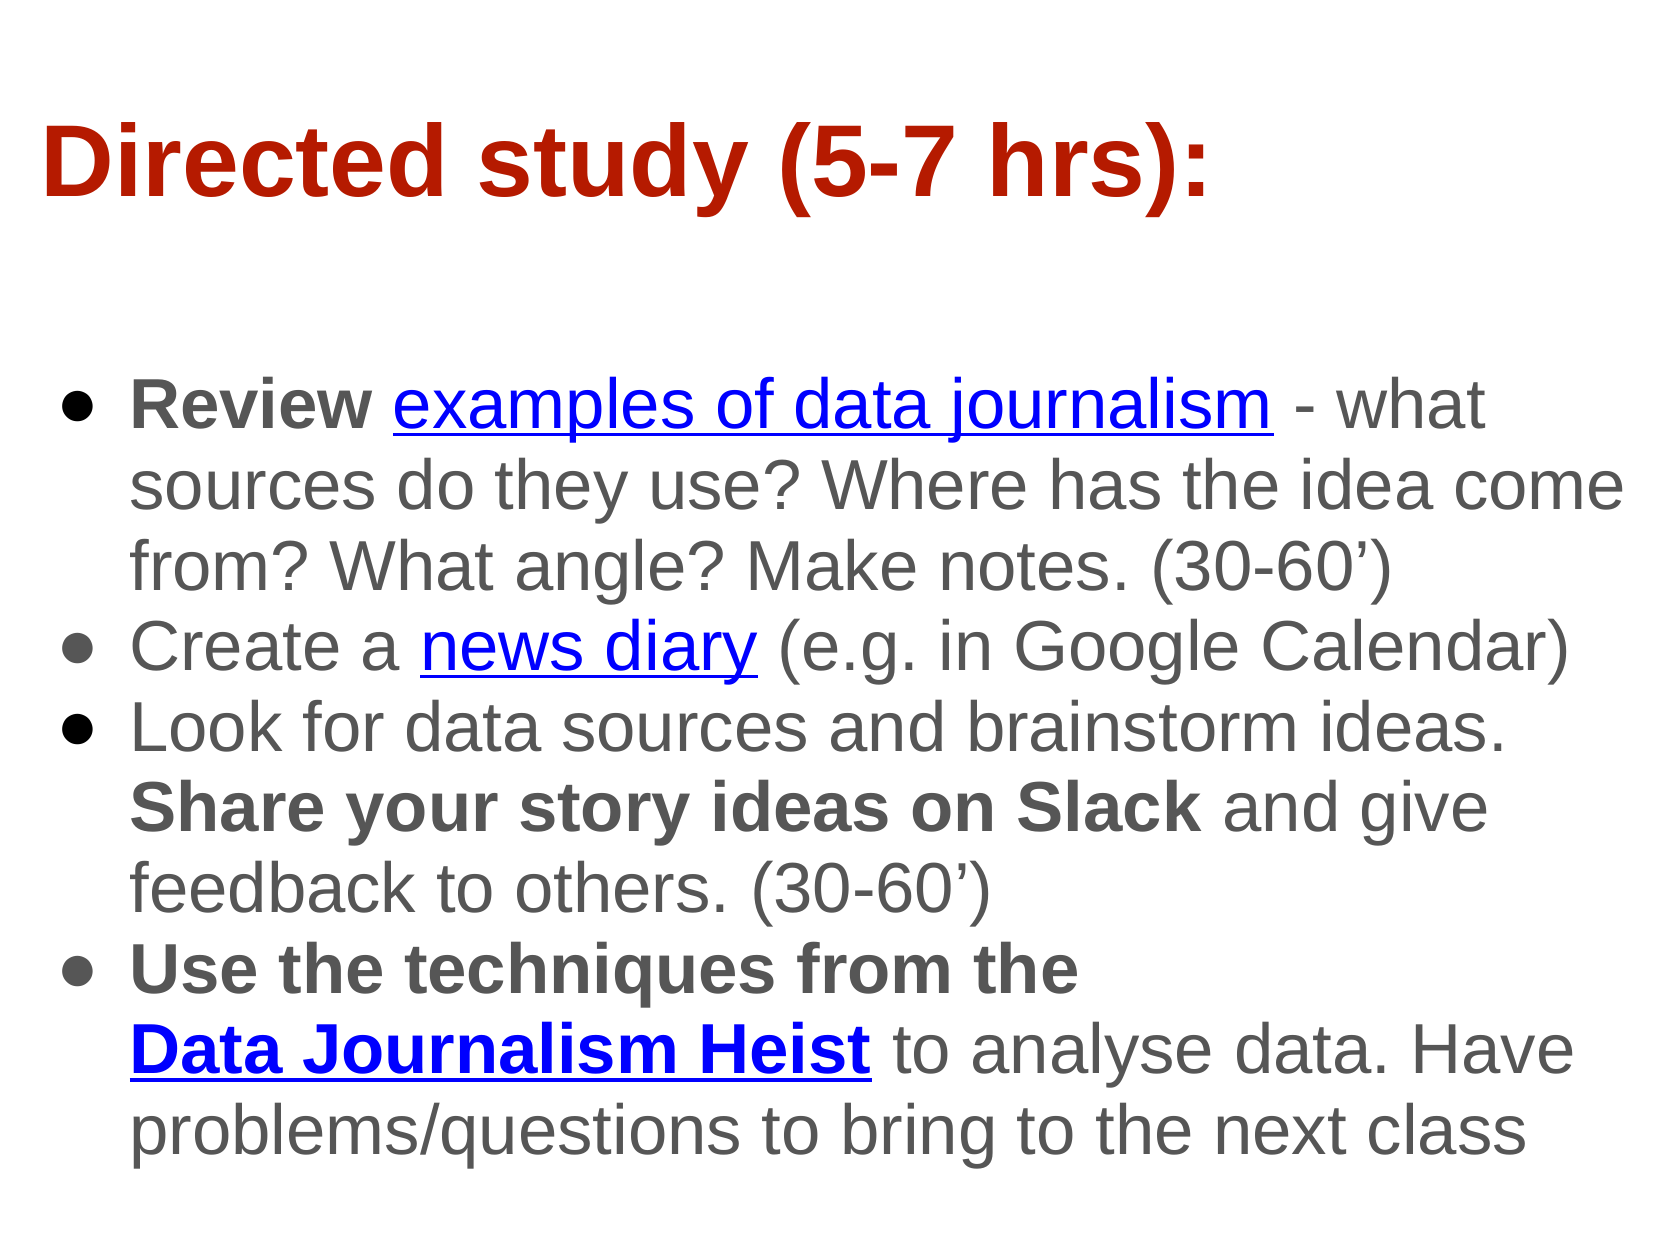

Directed study (5-7 hrs):
Review examples of data journalism - what sources do they use? Where has the idea come from? What angle? Make notes. (30-60’)
Create a news diary (e.g. in Google Calendar)
Look for data sources and brainstorm ideas. Share your story ideas on Slack and give feedback to others. (30-60’)
Use the techniques from the Data Journalism Heist to analyse data. Have problems/questions to bring to the next class